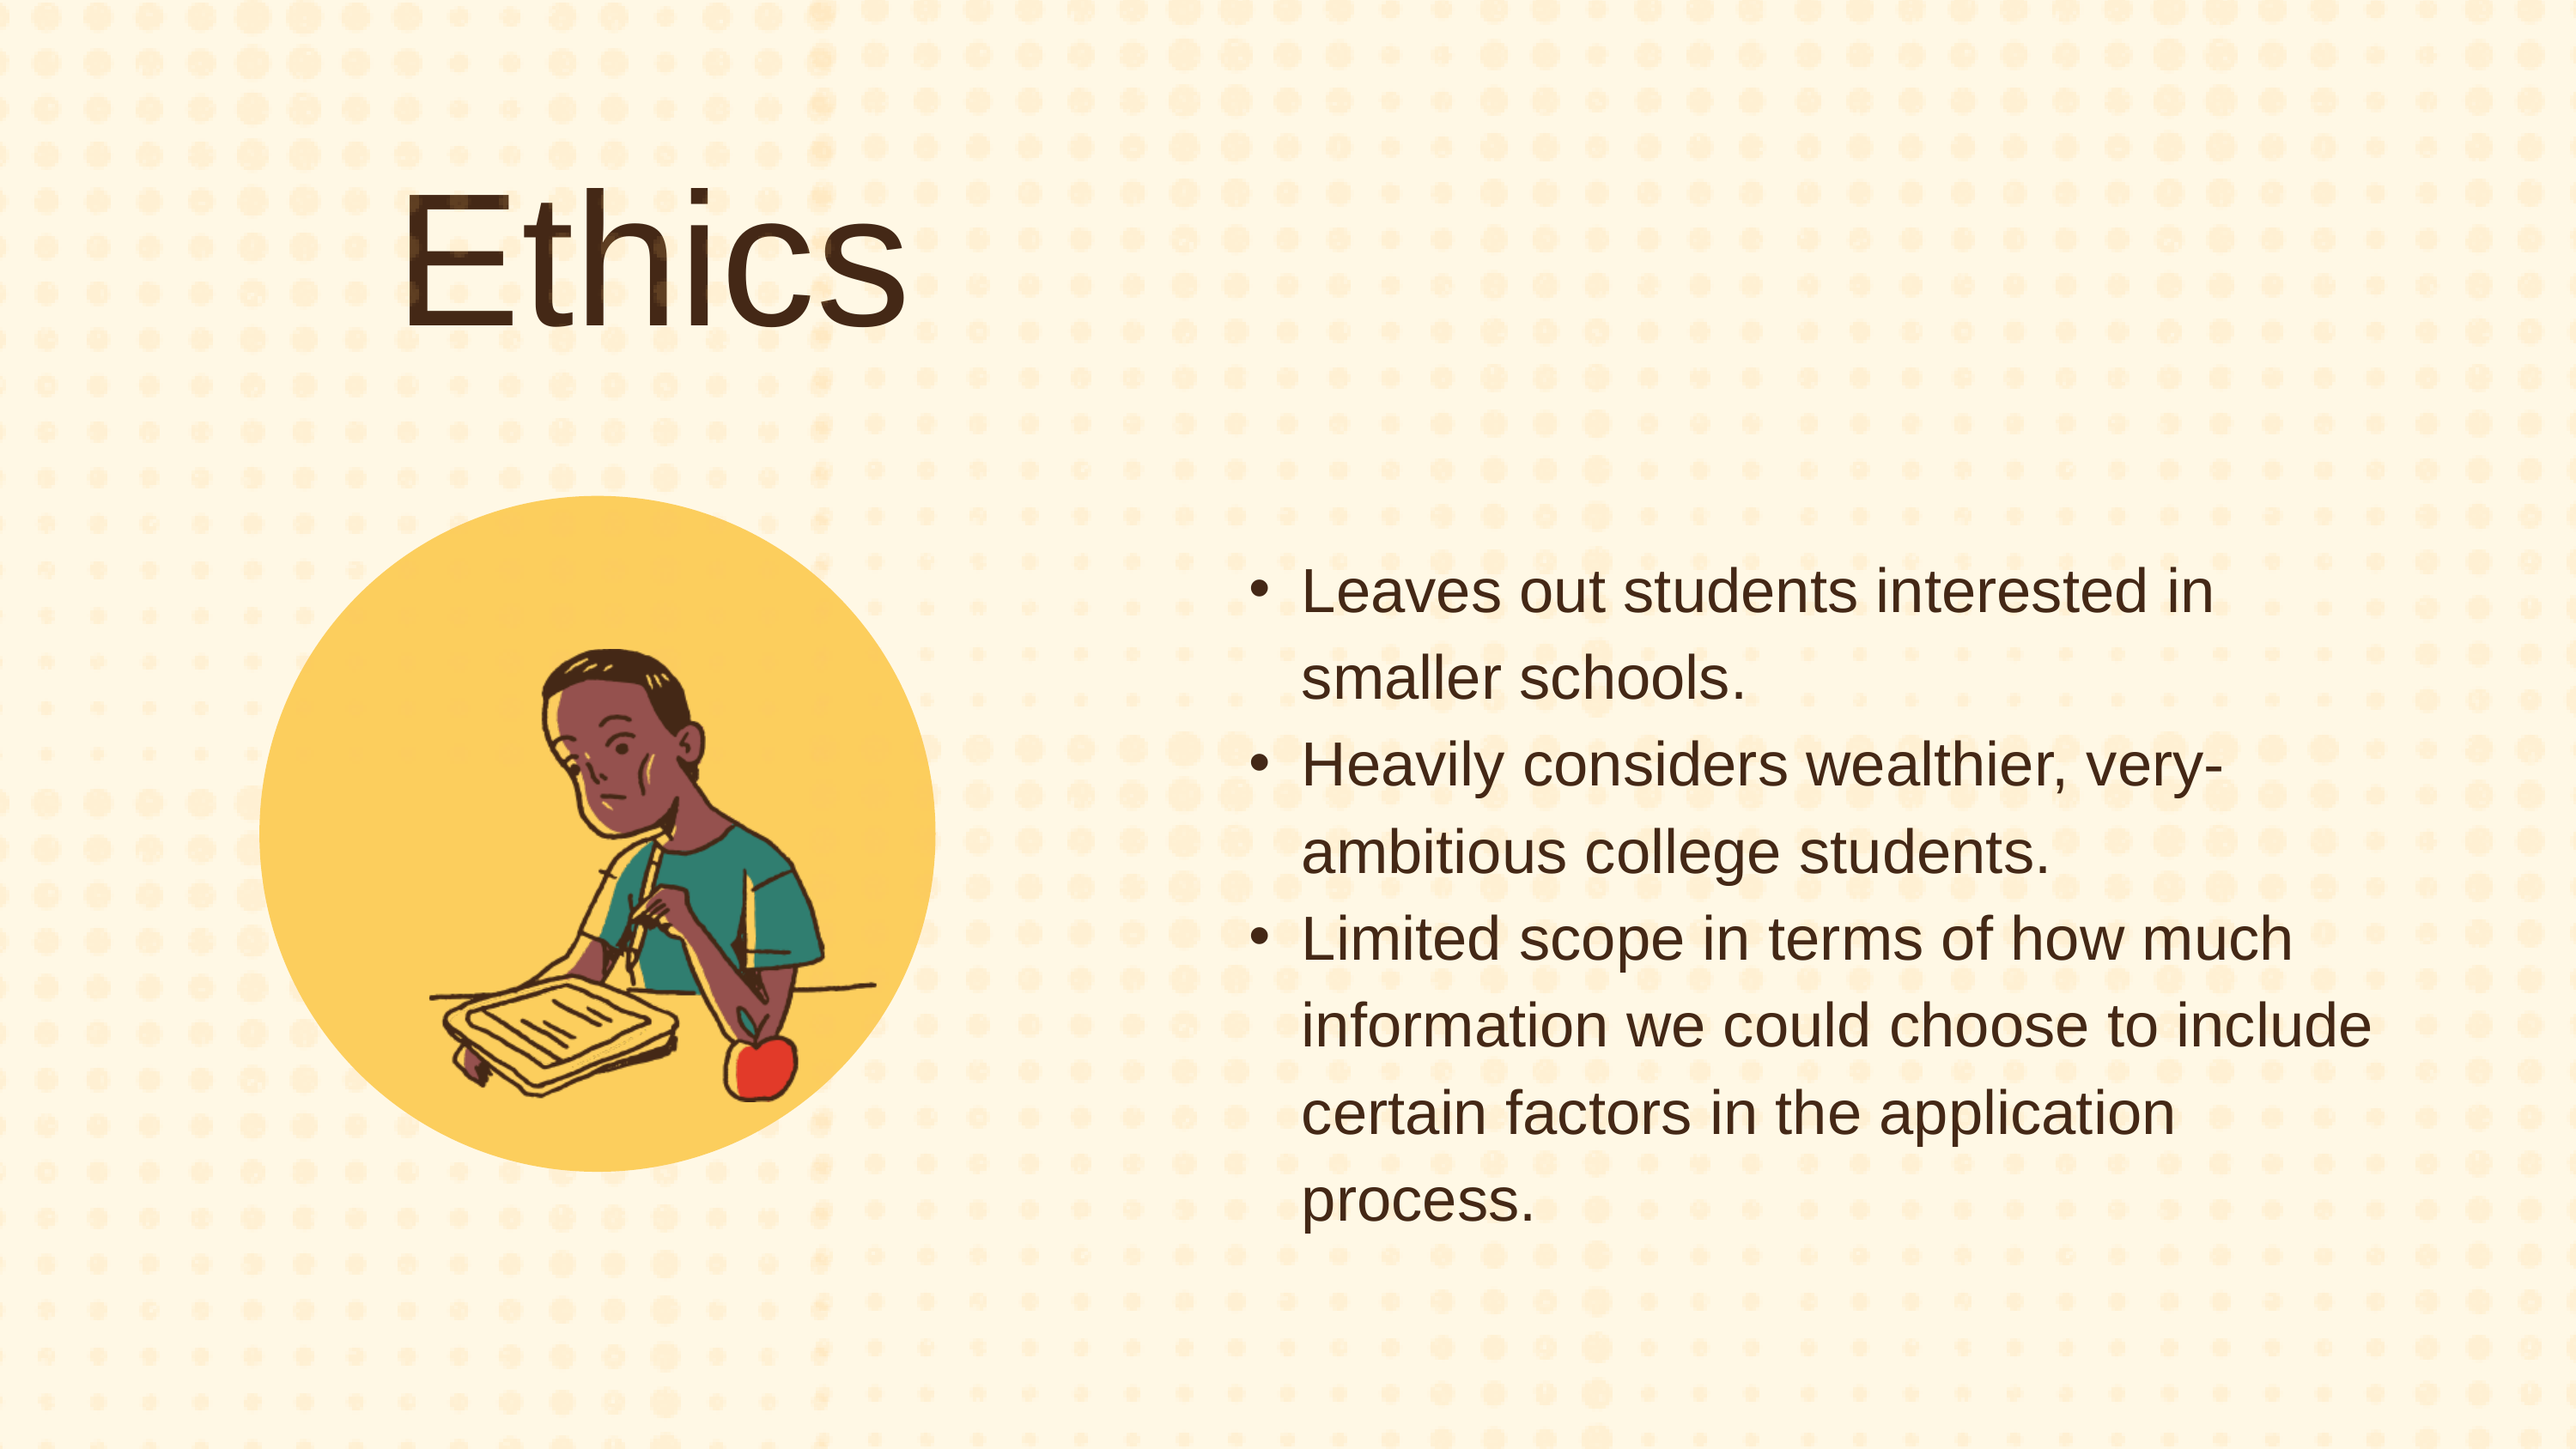

Ethics

Leaves out students interested in smaller schools.
Heavily considers wealthier, very-ambitious college students.
Limited scope in terms of how much information we could choose to include certain factors in the application process.